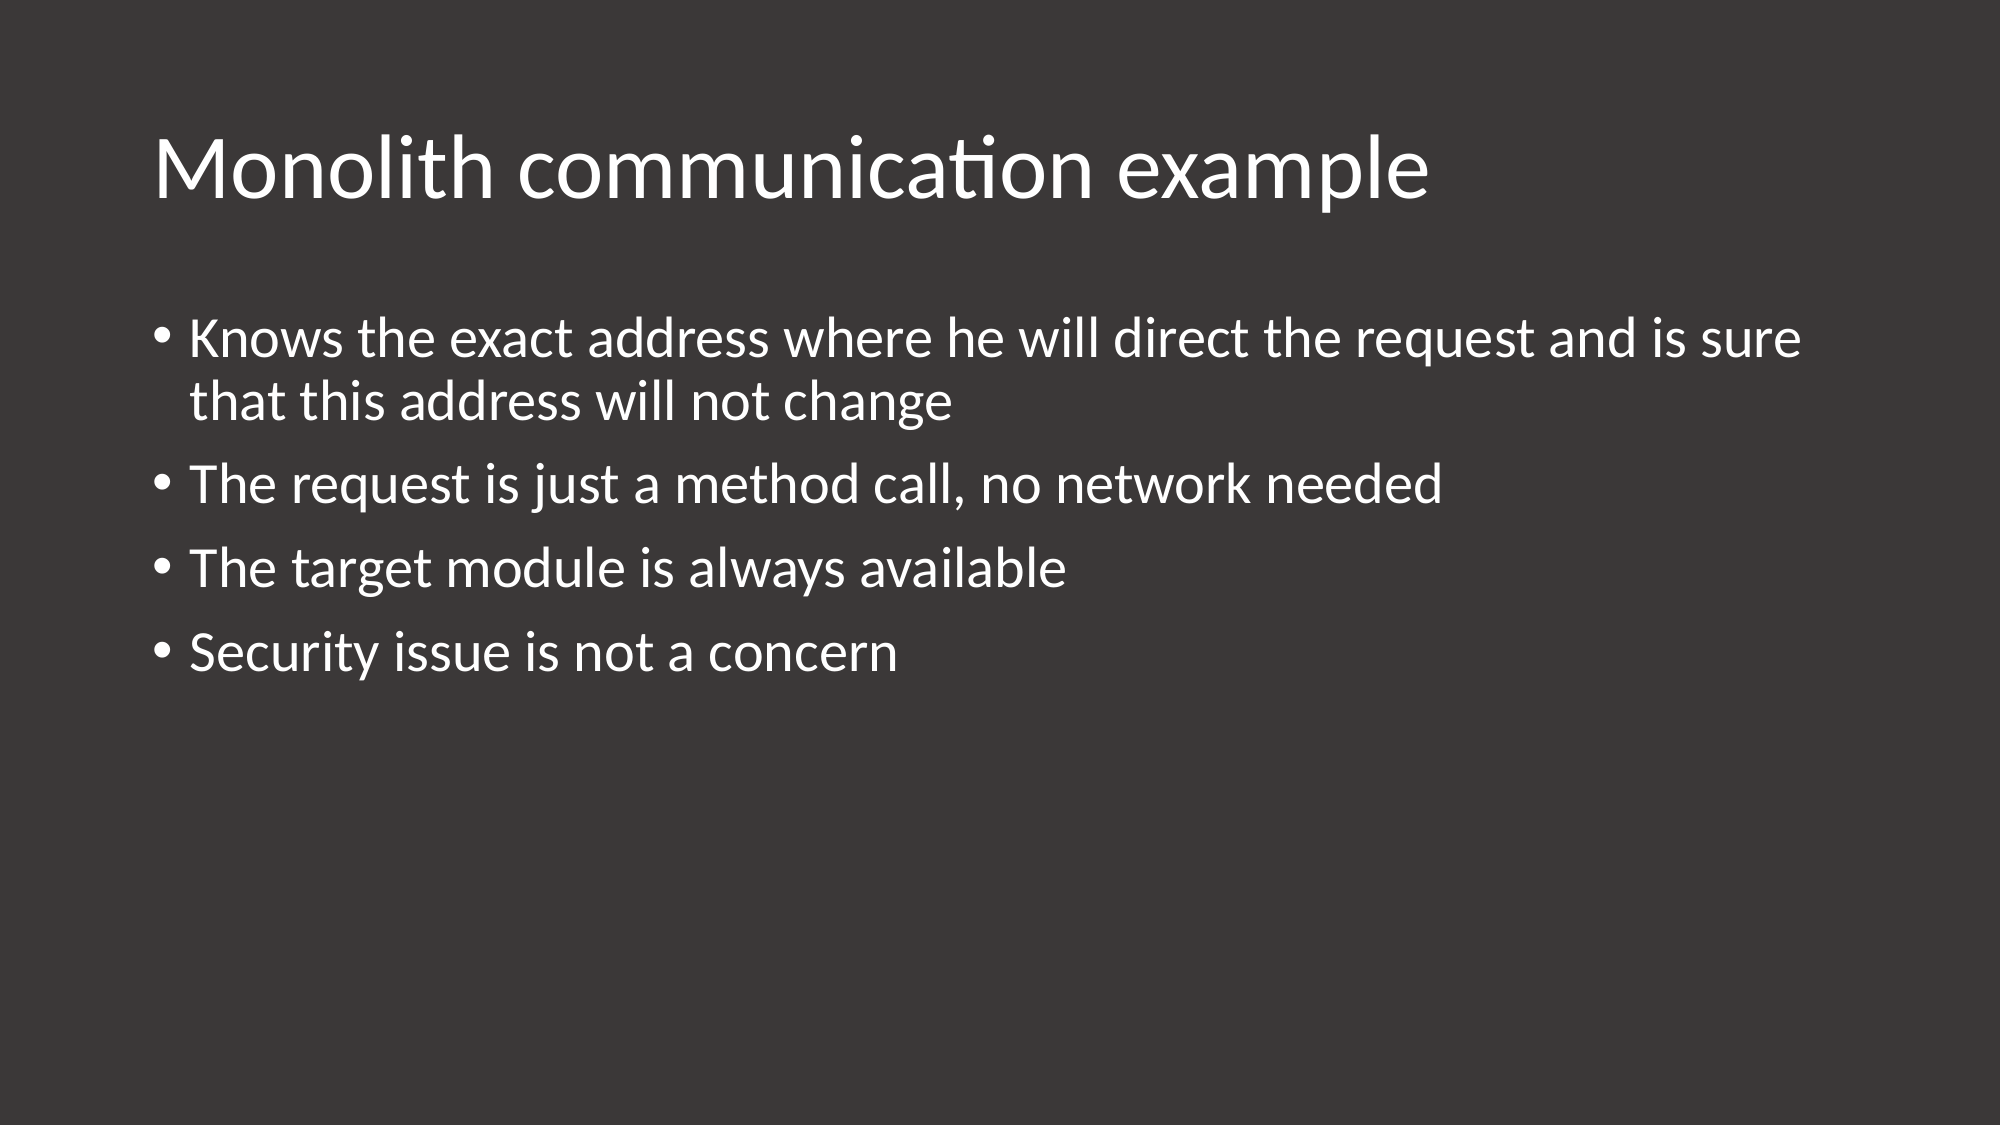

# Monolith communication example
Knows the exact address where he will direct the request and is sure that this address will not change
The request is just a method call, no network needed
The target module is always available
Security issue is not a concern